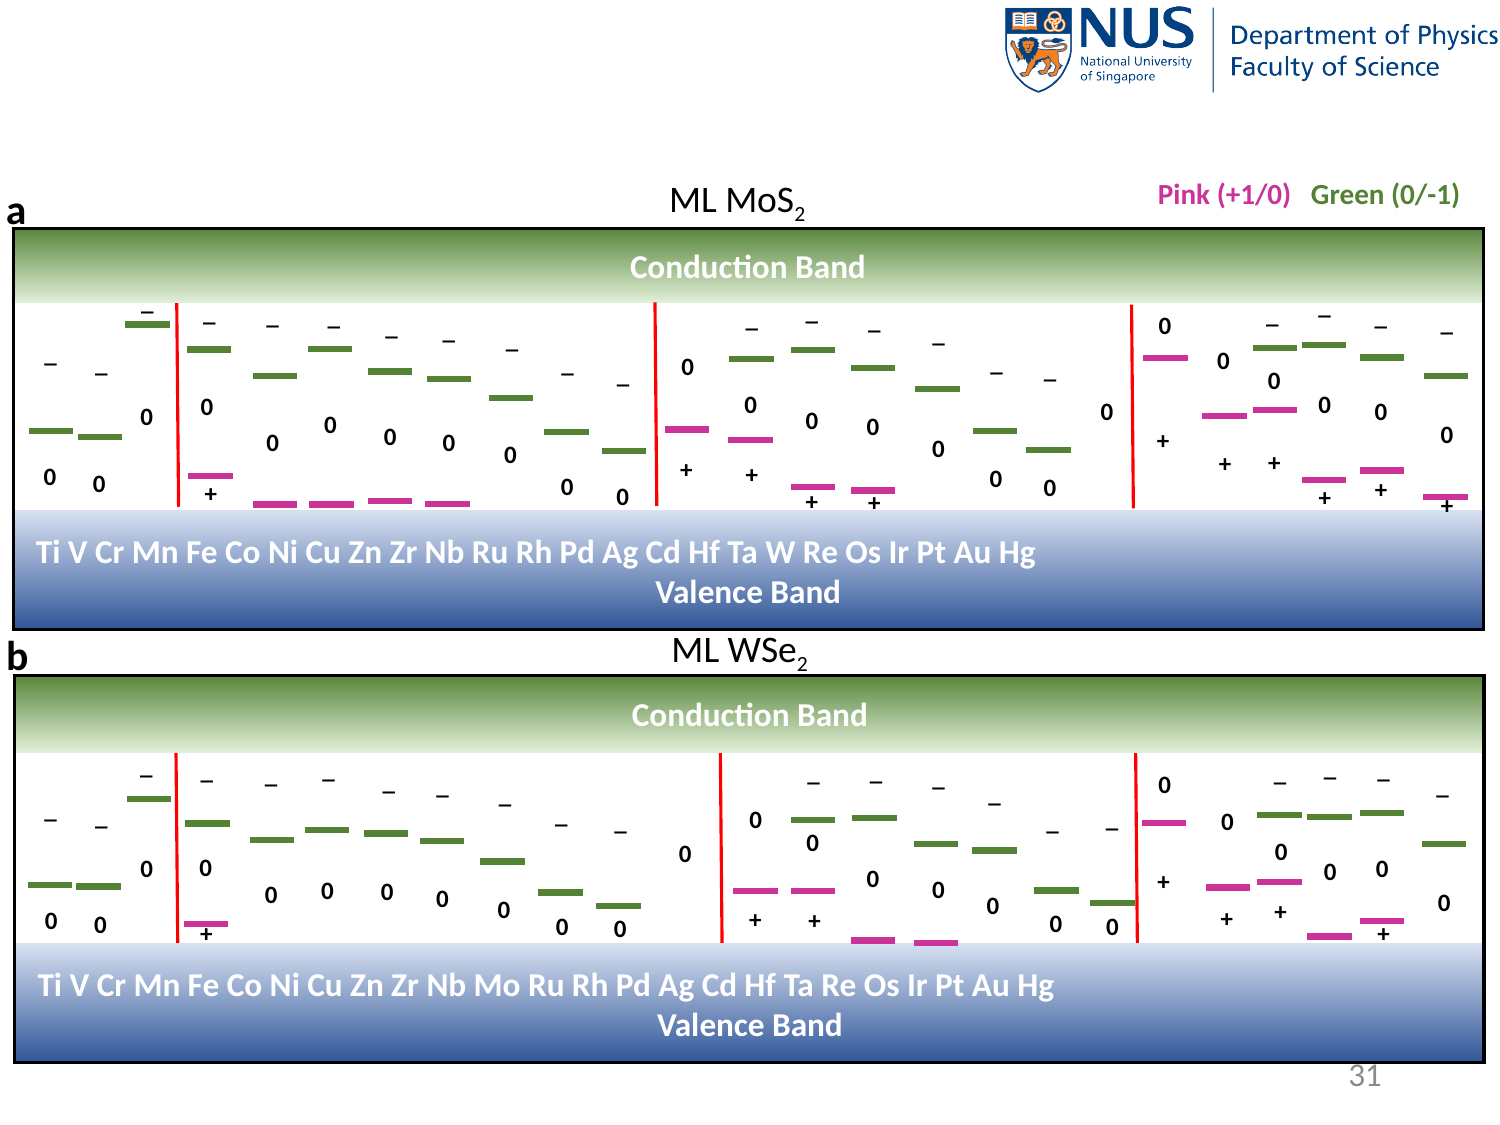

ML MoS2
Pink (+1/0)   Green (0/-1)
a
Conduction Band

_
_
_
_
_
_
_
_
_
_
_
0
_
_
_
_
_
0
_
_
_
0
_
_
0
0
0
0
0
0
0
0
0
0
0
0
+
0
0
0
0
+
+
+
+
0
0
0
0
0
+
+
0
+
+
+
+
 Ti V Cr Mn Fe Co Ni Cu Zn Zr Nb Ru Rh Pd Ag Cd Hf Ta W Re Os Ir Pt Au Hg
Valence Band
ML WSe2
b
Conduction Band

_
_
_
_
_
_
_
_
_
_
_
0
_
_
_
_
_
_
_
_
0
_
0
_
0
0
0
0
0
0
0
0
+
0
0
0
0
0
0
0
0
+
+
+
+
0
0
0
0
0
0
+
+
 Ti V Cr Mn Fe Co Ni Cu Zn Zr Nb Mo Ru Rh Pd Ag Cd Hf Ta Re Os Ir Pt Au Hg
Valence Band
31